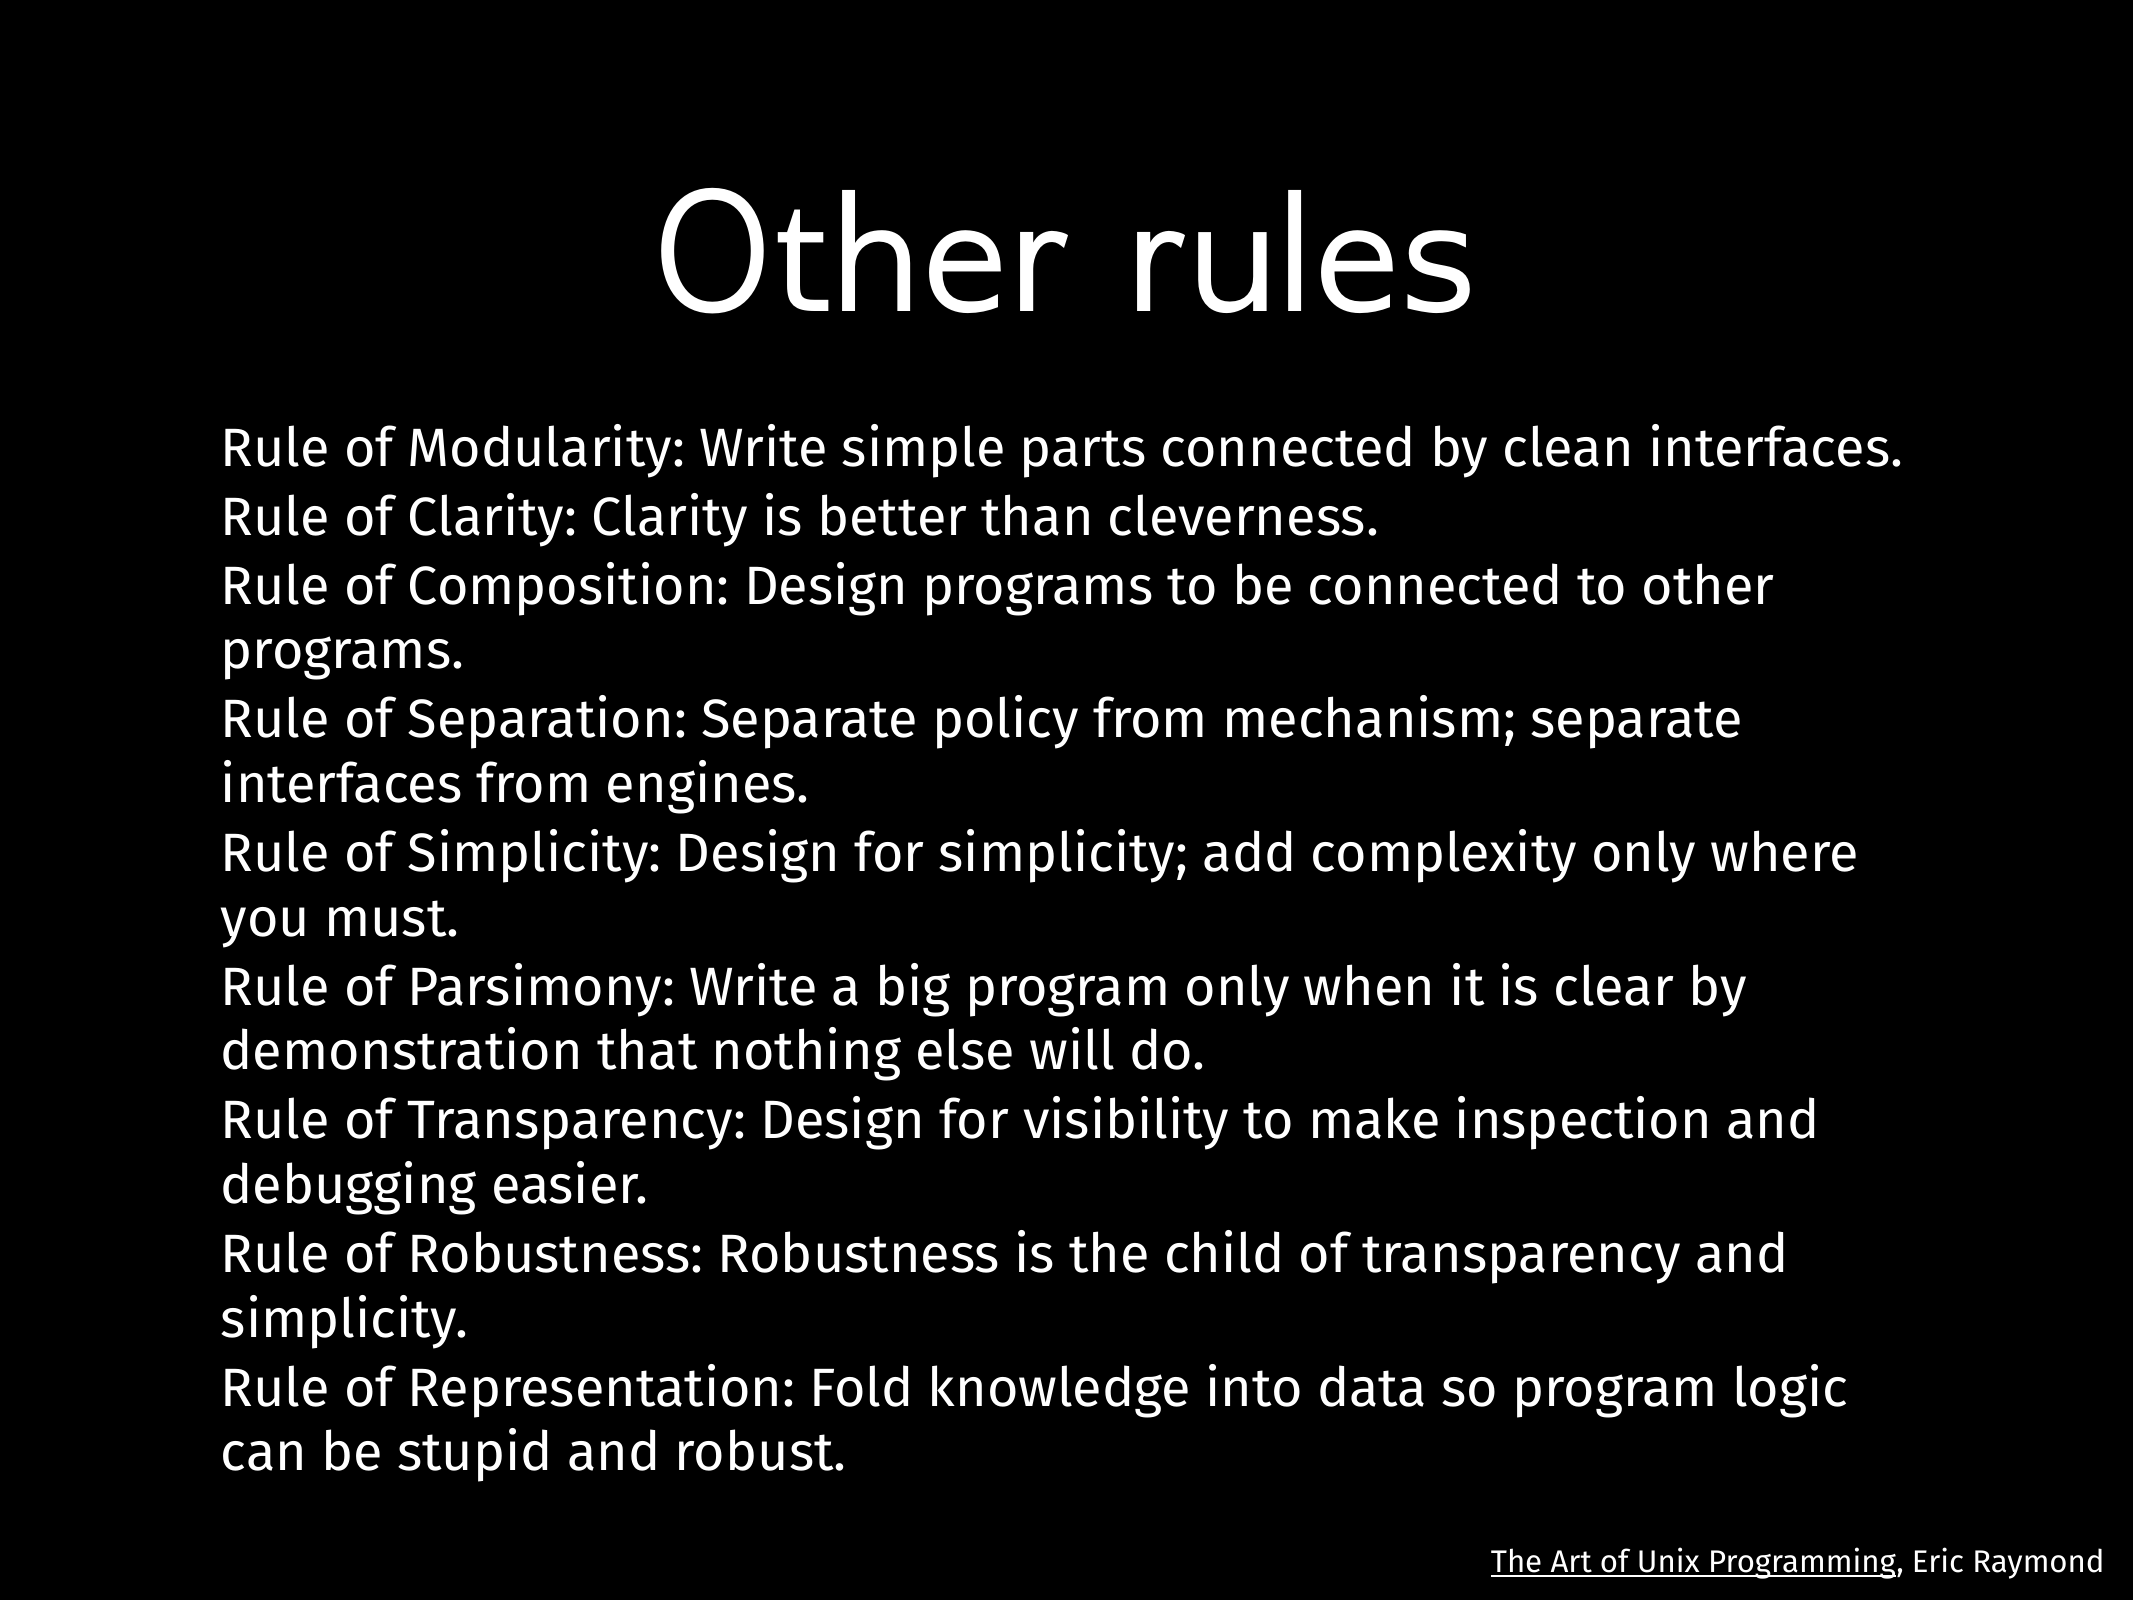

# Other rules
Rule of Modularity: Write simple parts connected by clean interfaces.
Rule of Clarity: Clarity is better than cleverness.
Rule of Composition: Design programs to be connected to other programs.
Rule of Separation: Separate policy from mechanism; separate interfaces from engines.
Rule of Simplicity: Design for simplicity; add complexity only where you must.
Rule of Parsimony: Write a big program only when it is clear by demonstration that nothing else will do.
Rule of Transparency: Design for visibility to make inspection and debugging easier.
Rule of Robustness: Robustness is the child of transparency and simplicity.
Rule of Representation: Fold knowledge into data so program logic can be stupid and robust.
The Art of Unix Programming, Eric Raymond